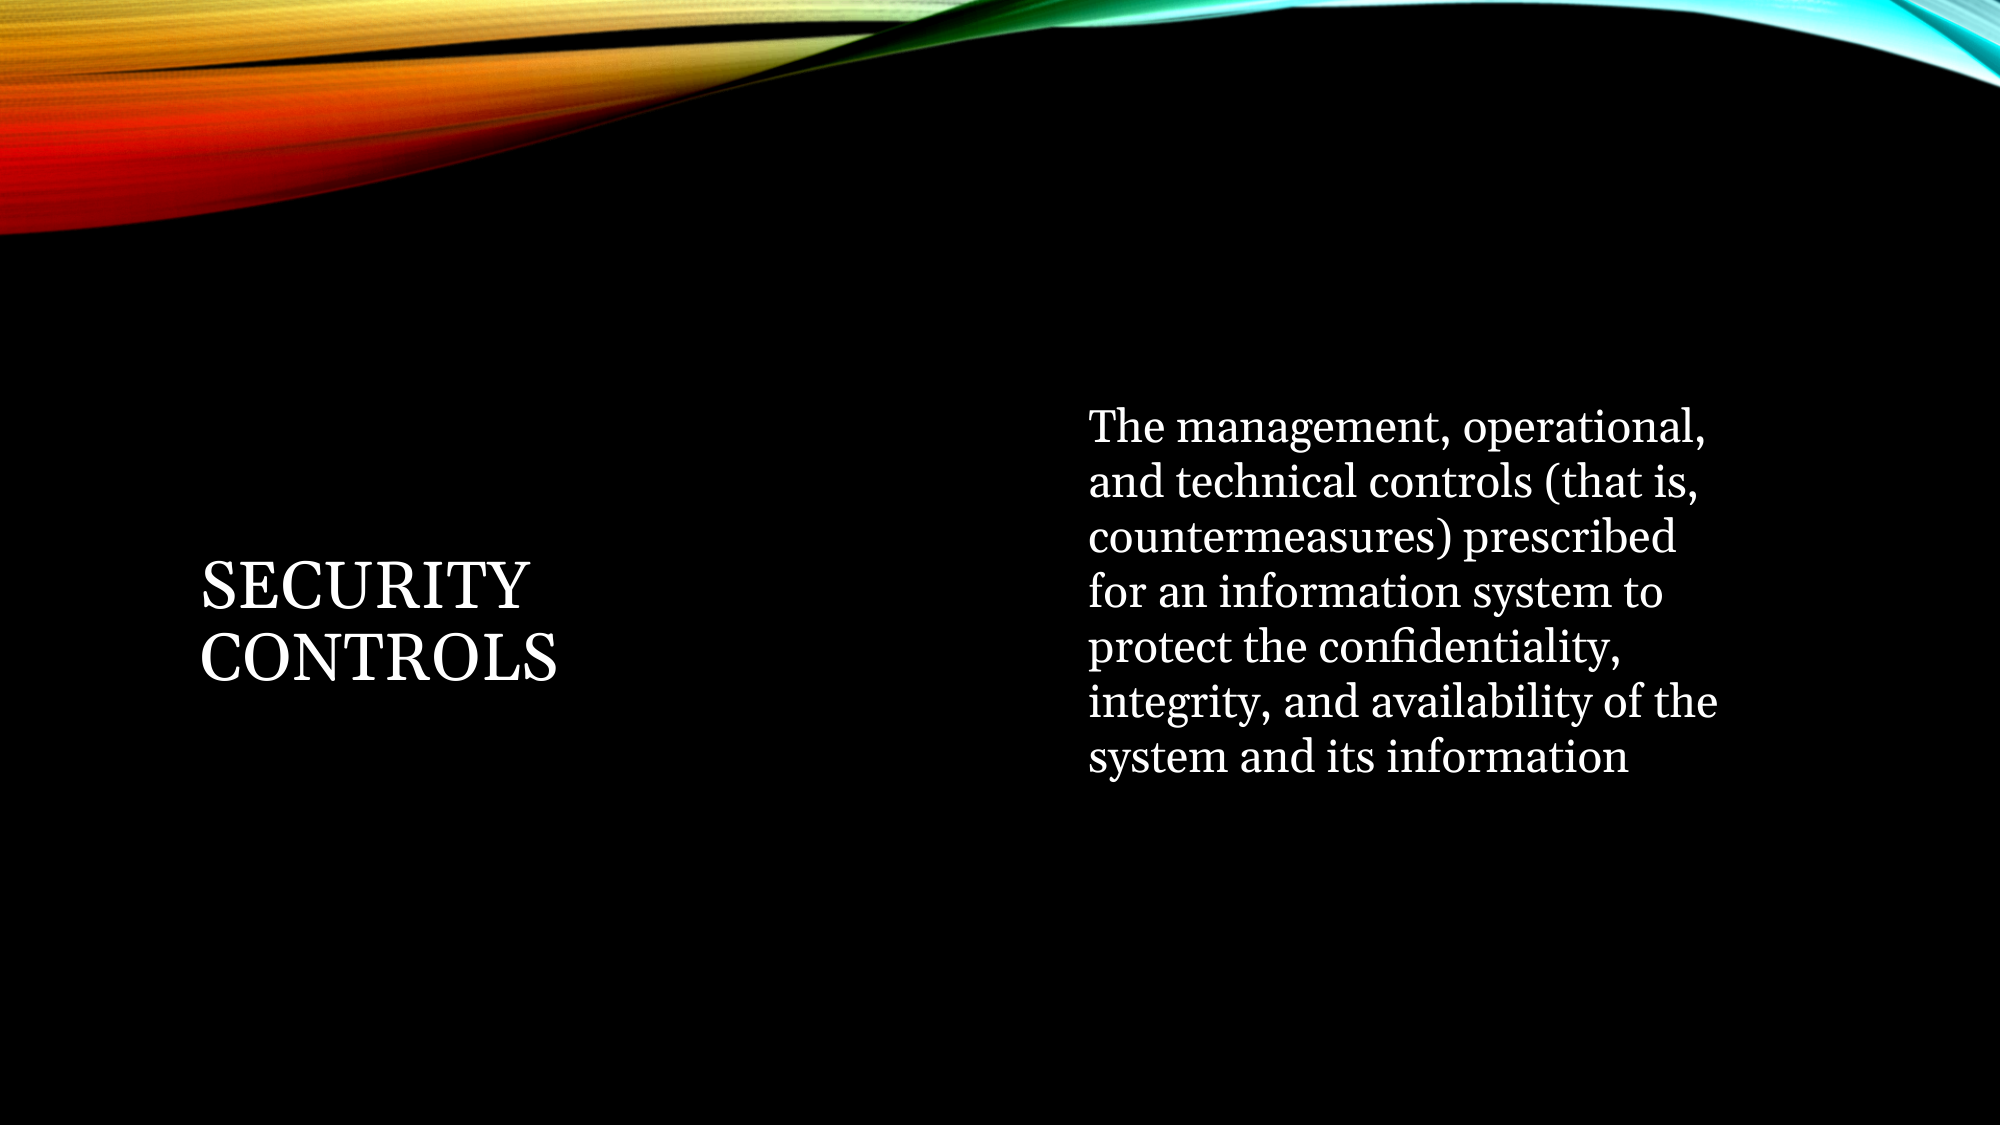

The management, operational, and technical controls (that is, countermeasures) prescribed for an information system to protect the confidentiality, integrity, and availability of the system and its information

# Security controls